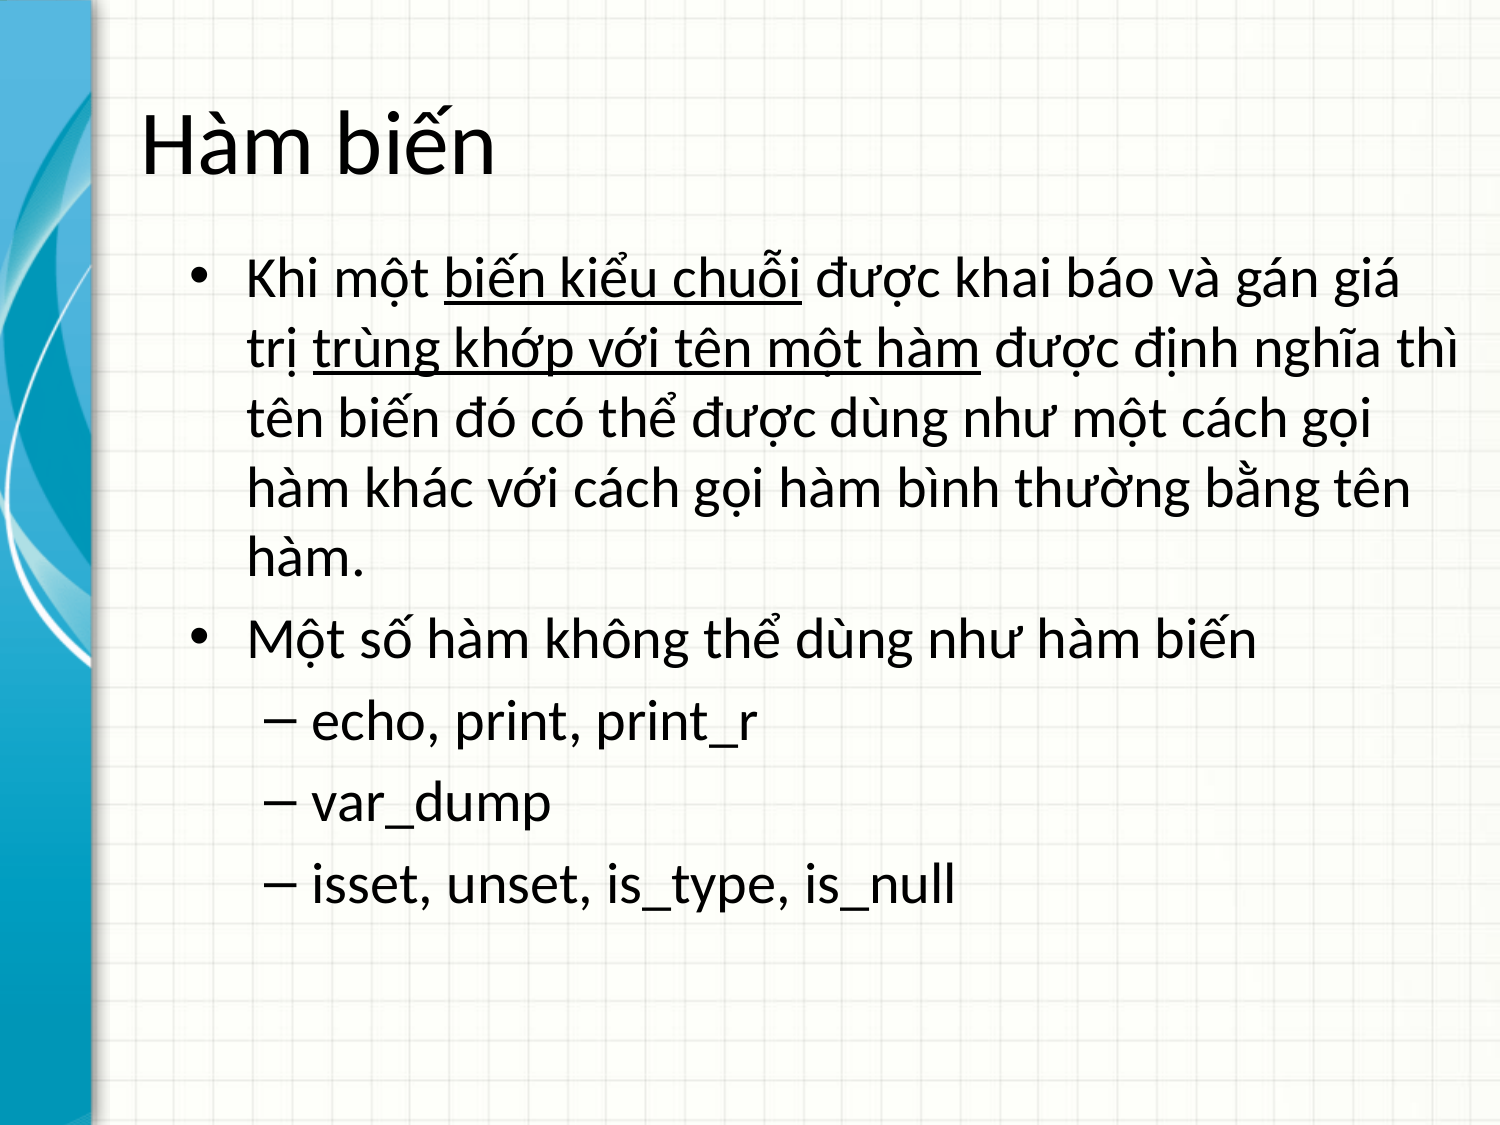

# Hàm biến
Khi một biến kiểu chuỗi được khai báo và gán giá trị trùng khớp với tên một hàm được định nghĩa thì tên biến đó có thể được dùng như một cách gọi hàm khác với cách gọi hàm bình thường bằng tên hàm.
Một số hàm không thể dùng như hàm biến
echo, print, print_r
var_dump
isset, unset, is_type, is_null